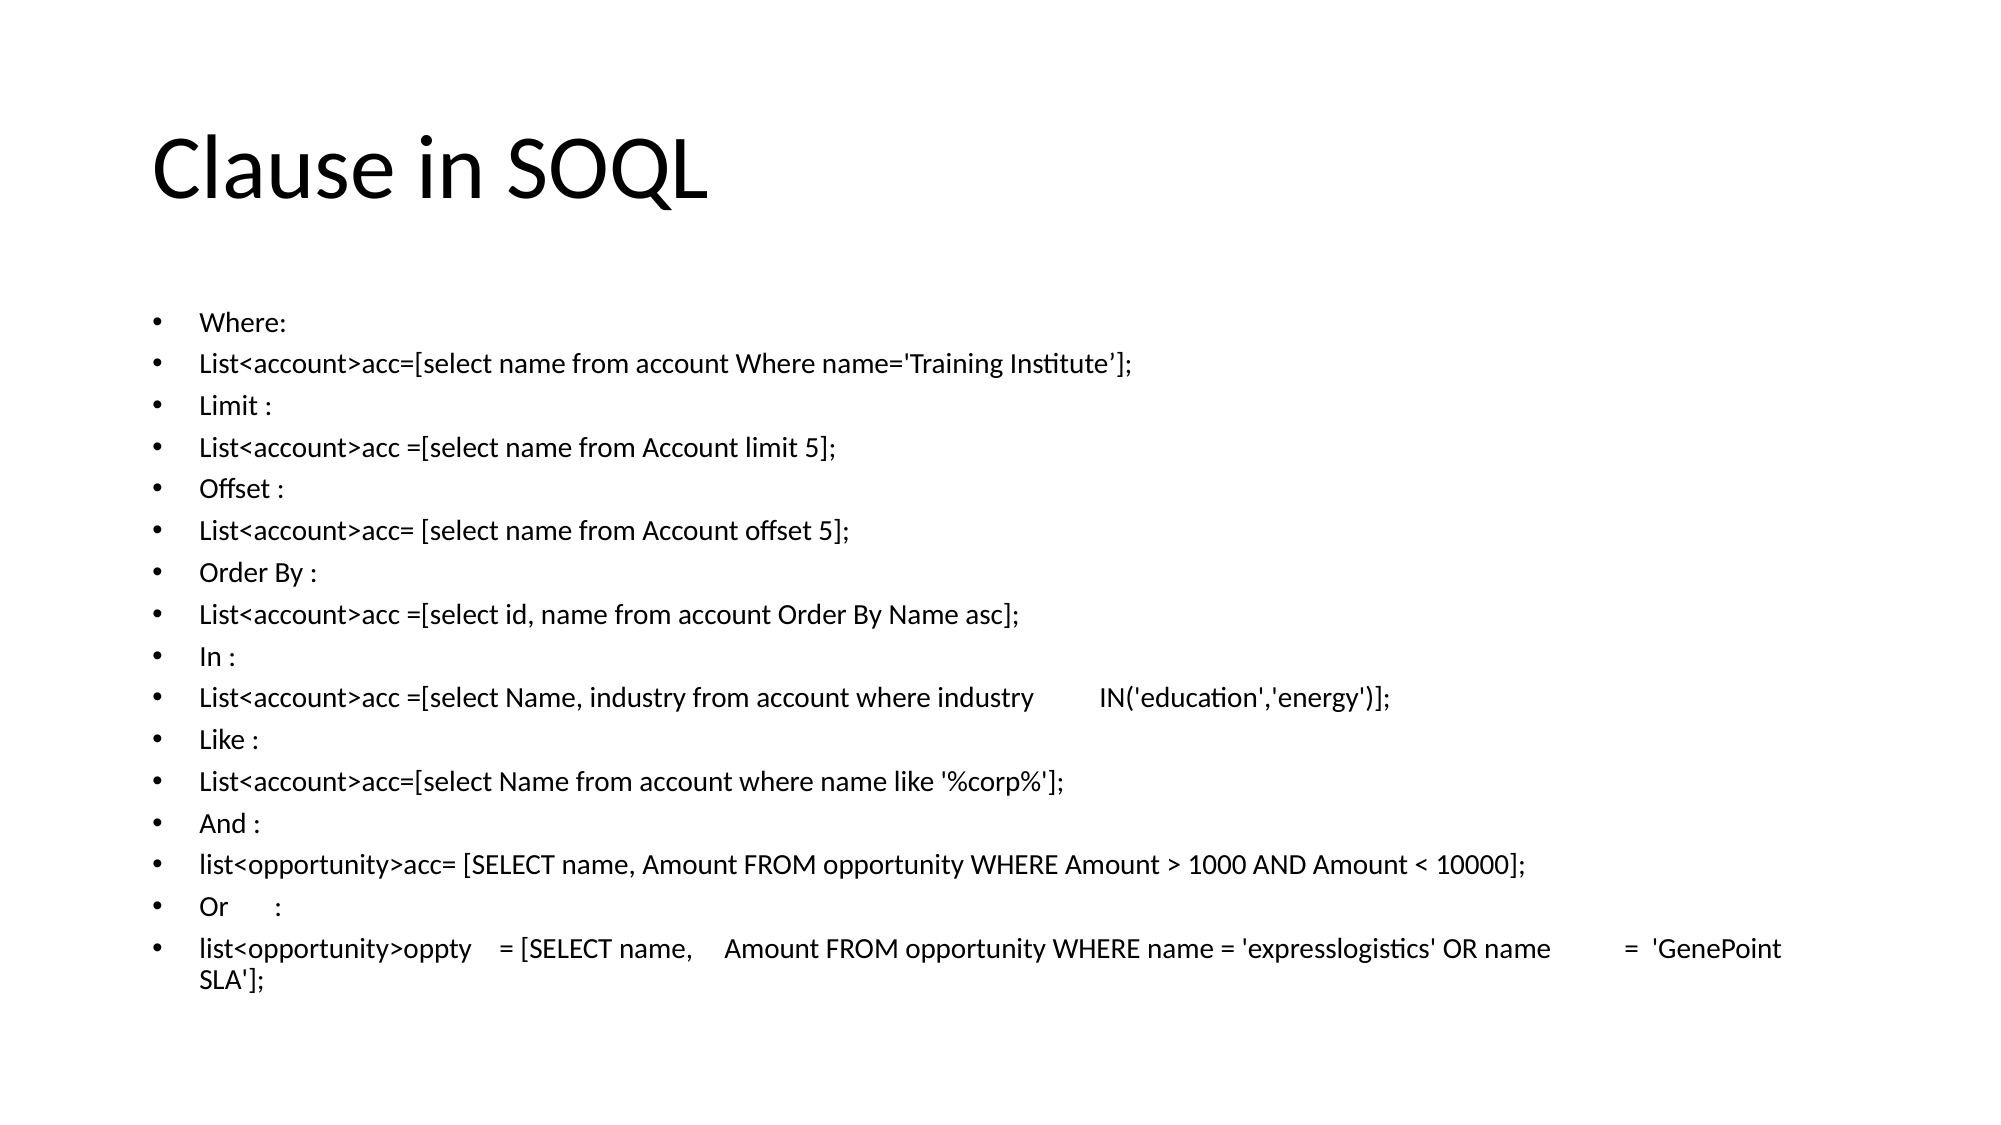

# Clause in SOQL
Where:
List<account>acc=[select name from account Where name='Training Institute’];
Limit :
List<account>acc =[select name from Account limit 5];
Offset :
List<account>acc= [select name from Account offset 5];
Order By :
List<account>acc =[select id, name from account Order By Name asc];
In :
List<account>acc =[select Name, industry from account where industry	IN('education','energy')];
Like :
List<account>acc=[select Name from account where name like '%corp%'];
And :
list<opportunity>acc= [SELECT name, Amount FROM opportunity WHERE Amount > 1000 AND Amount < 10000];
Or	:
list<opportunity>oppty	= [SELECT name,	Amount FROM opportunity WHERE name = 'expresslogistics' OR name	=  'GenePoint SLA'];